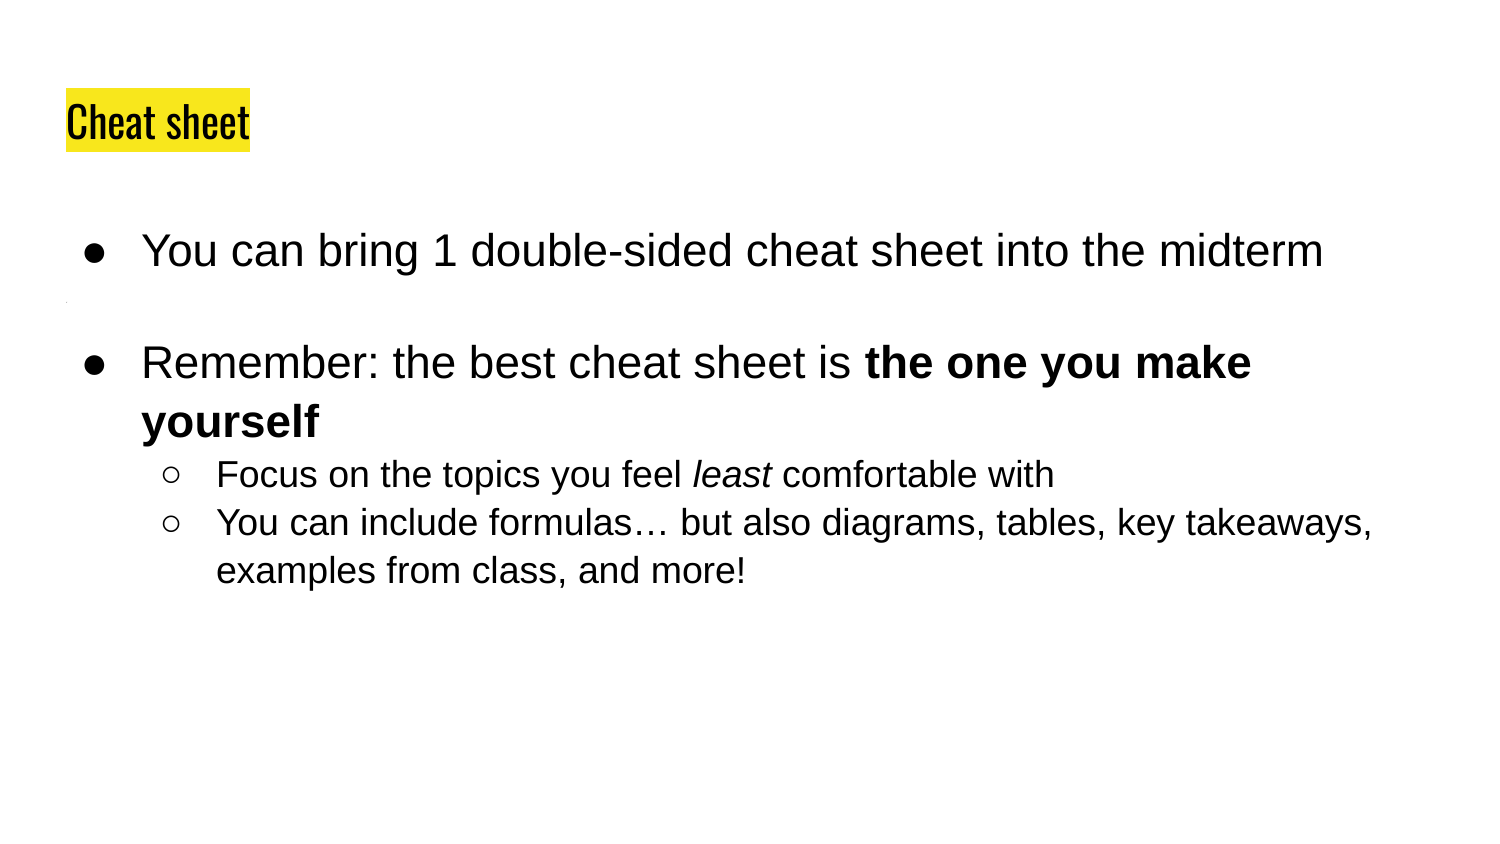

# Cheat sheet
You can bring 1 double-sided cheat sheet into the midterm
<
Remember: the best cheat sheet is the one you make yourself
Focus on the topics you feel least comfortable with
You can include formulas… but also diagrams, tables, key takeaways, examples from class, and more!